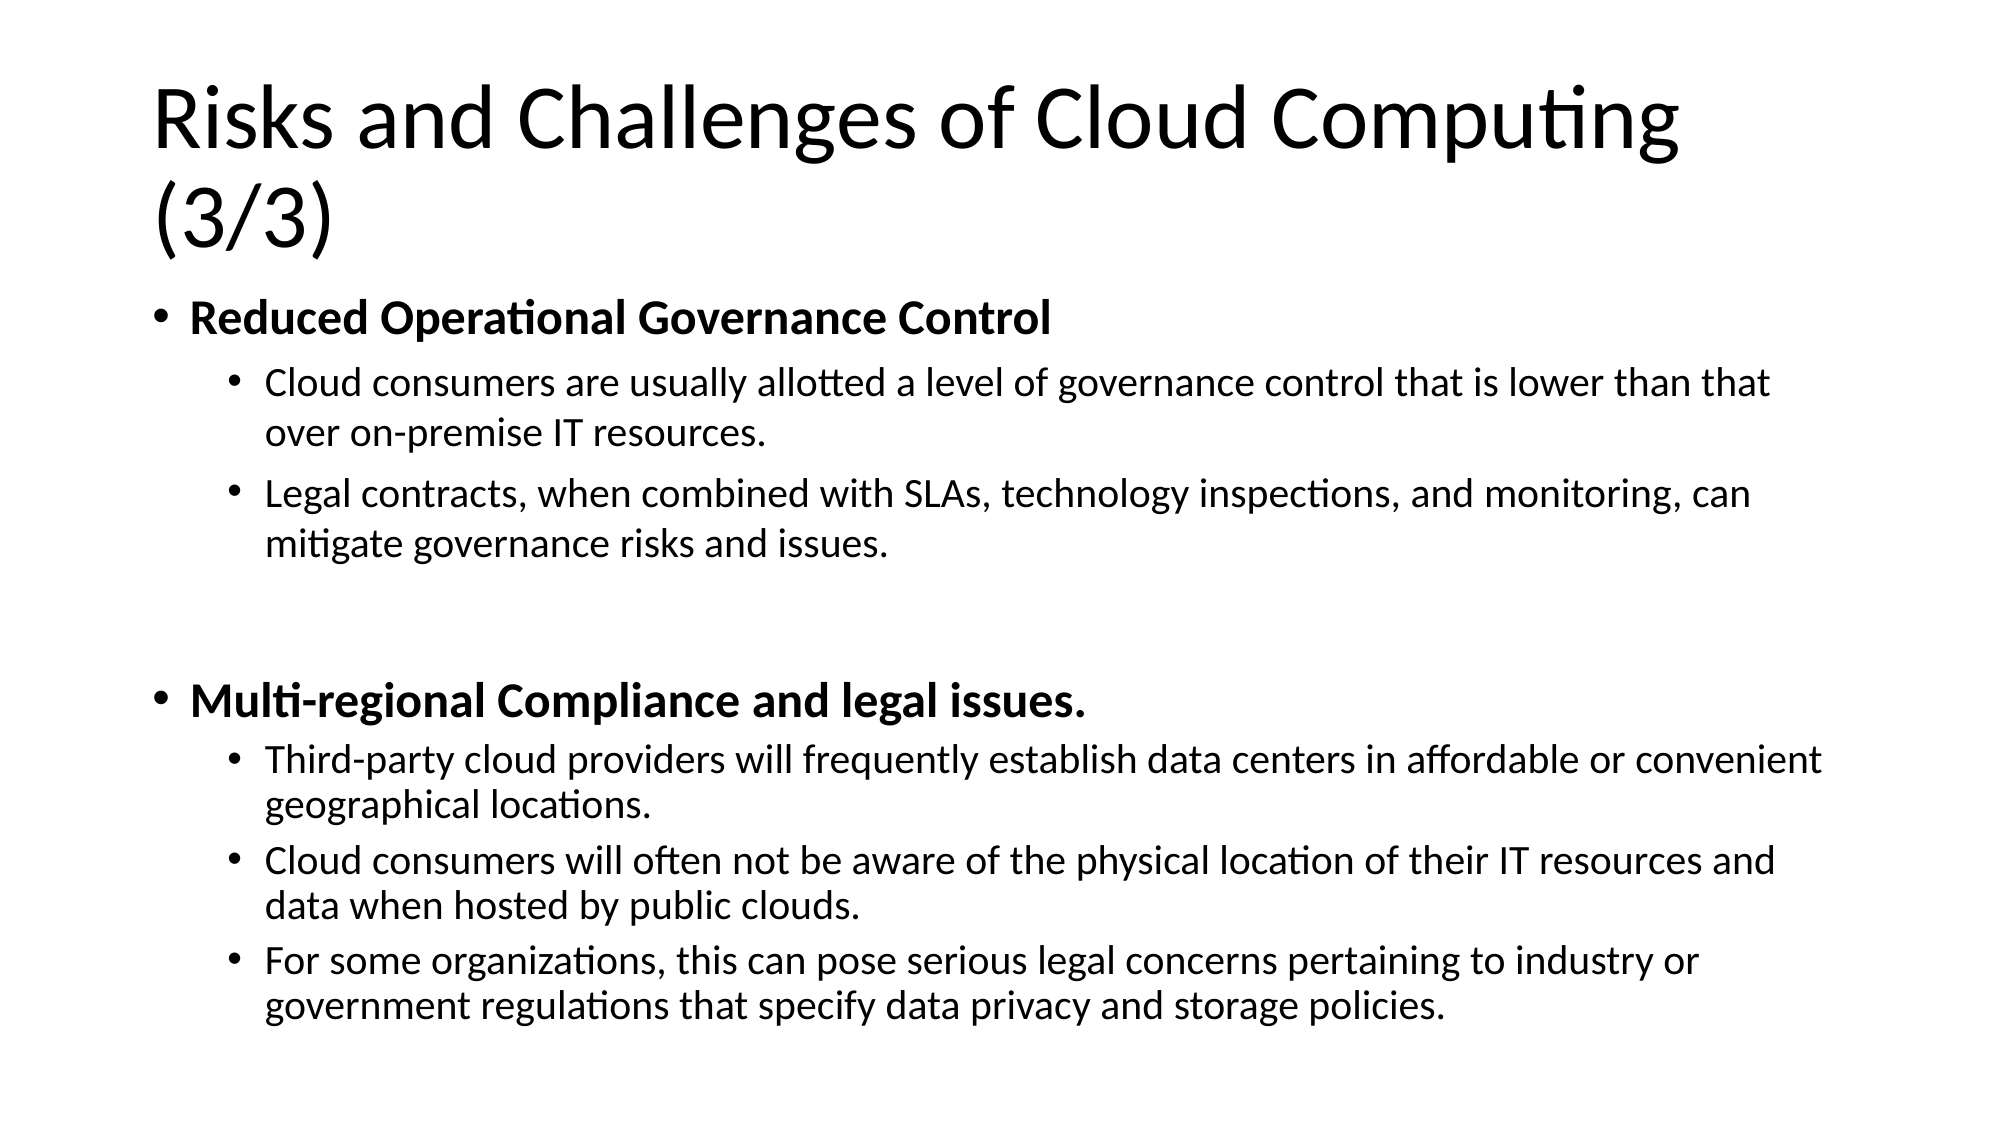

# Risks and Challenges of Cloud Computing (3/3)
Reduced Operational Governance Control
Cloud consumers are usually allotted a level of governance control that is lower than that over on-premise IT resources.
Legal contracts, when combined with SLAs, technology inspections, and monitoring, can mitigate governance risks and issues.

Multi-regional Compliance and legal issues.
Third-party cloud providers will frequently establish data centers in affordable or convenient geographical locations.
Cloud consumers will often not be aware of the physical location of their IT resources and data when hosted by public clouds.
For some organizations, this can pose serious legal concerns pertaining to industry or government regulations that specify data privacy and storage policies.

89